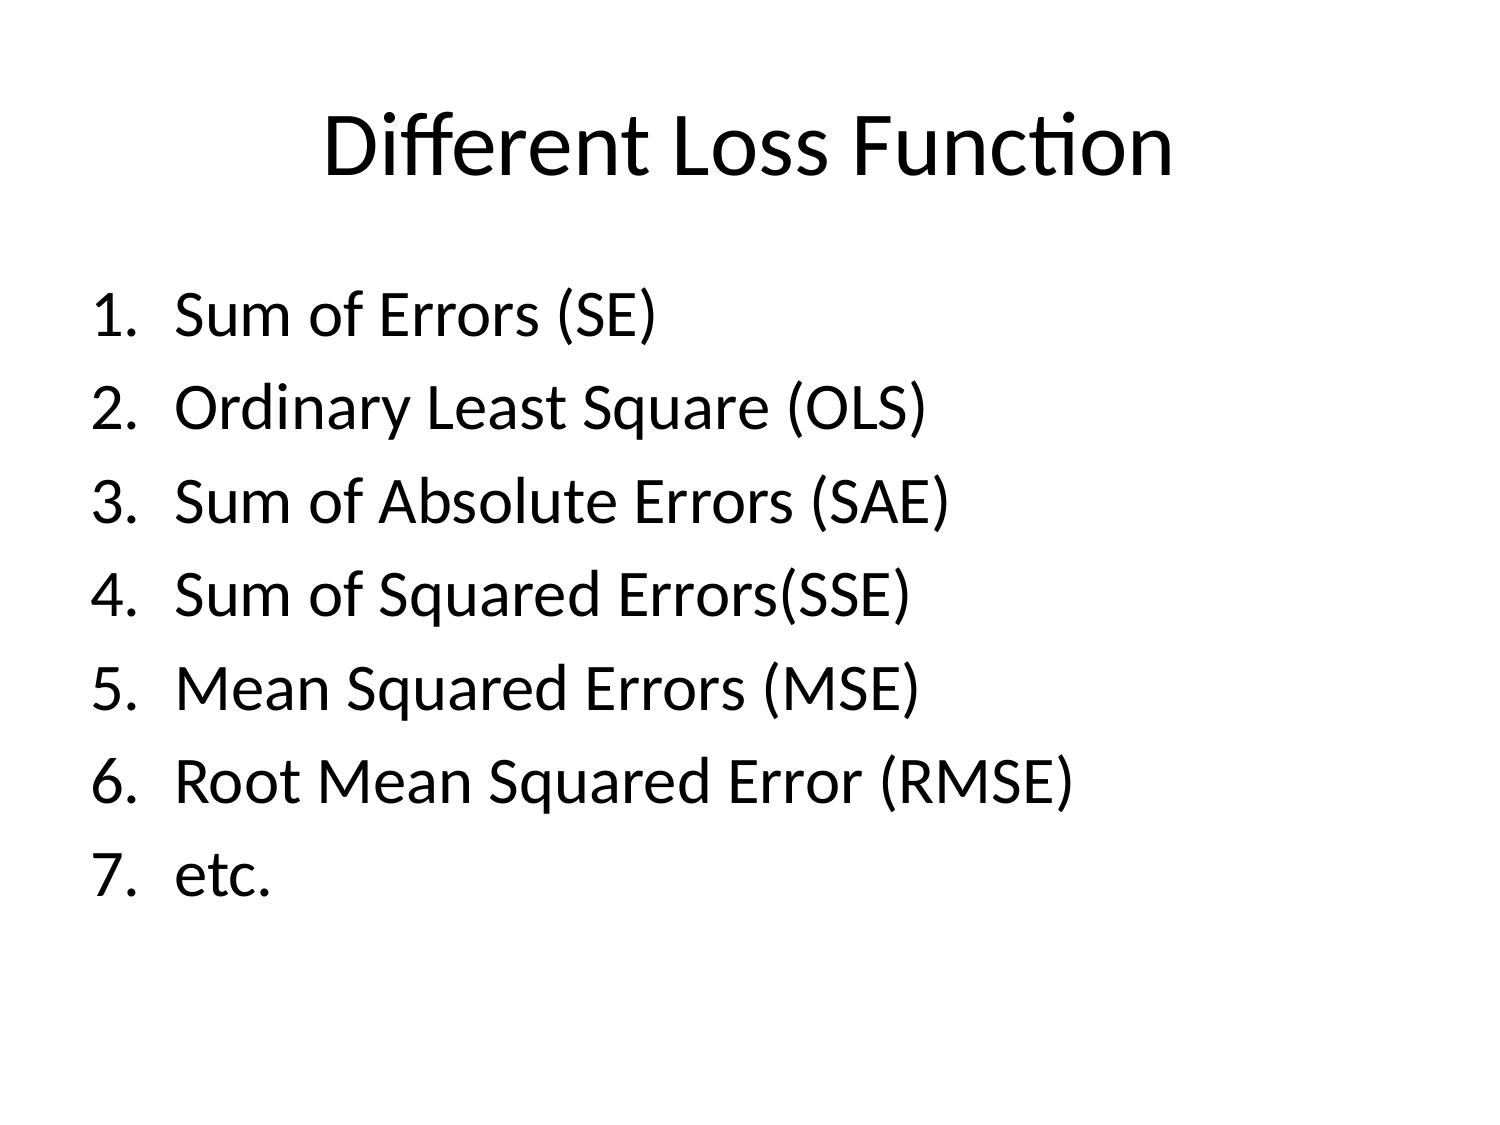

# Different Loss Function
Sum of Errors (SE)
Ordinary Least Square (OLS)
Sum of Absolute Errors (SAE)
Sum of Squared Errors(SSE)
Mean Squared Errors (MSE)
Root Mean Squared Error (RMSE)
etc.